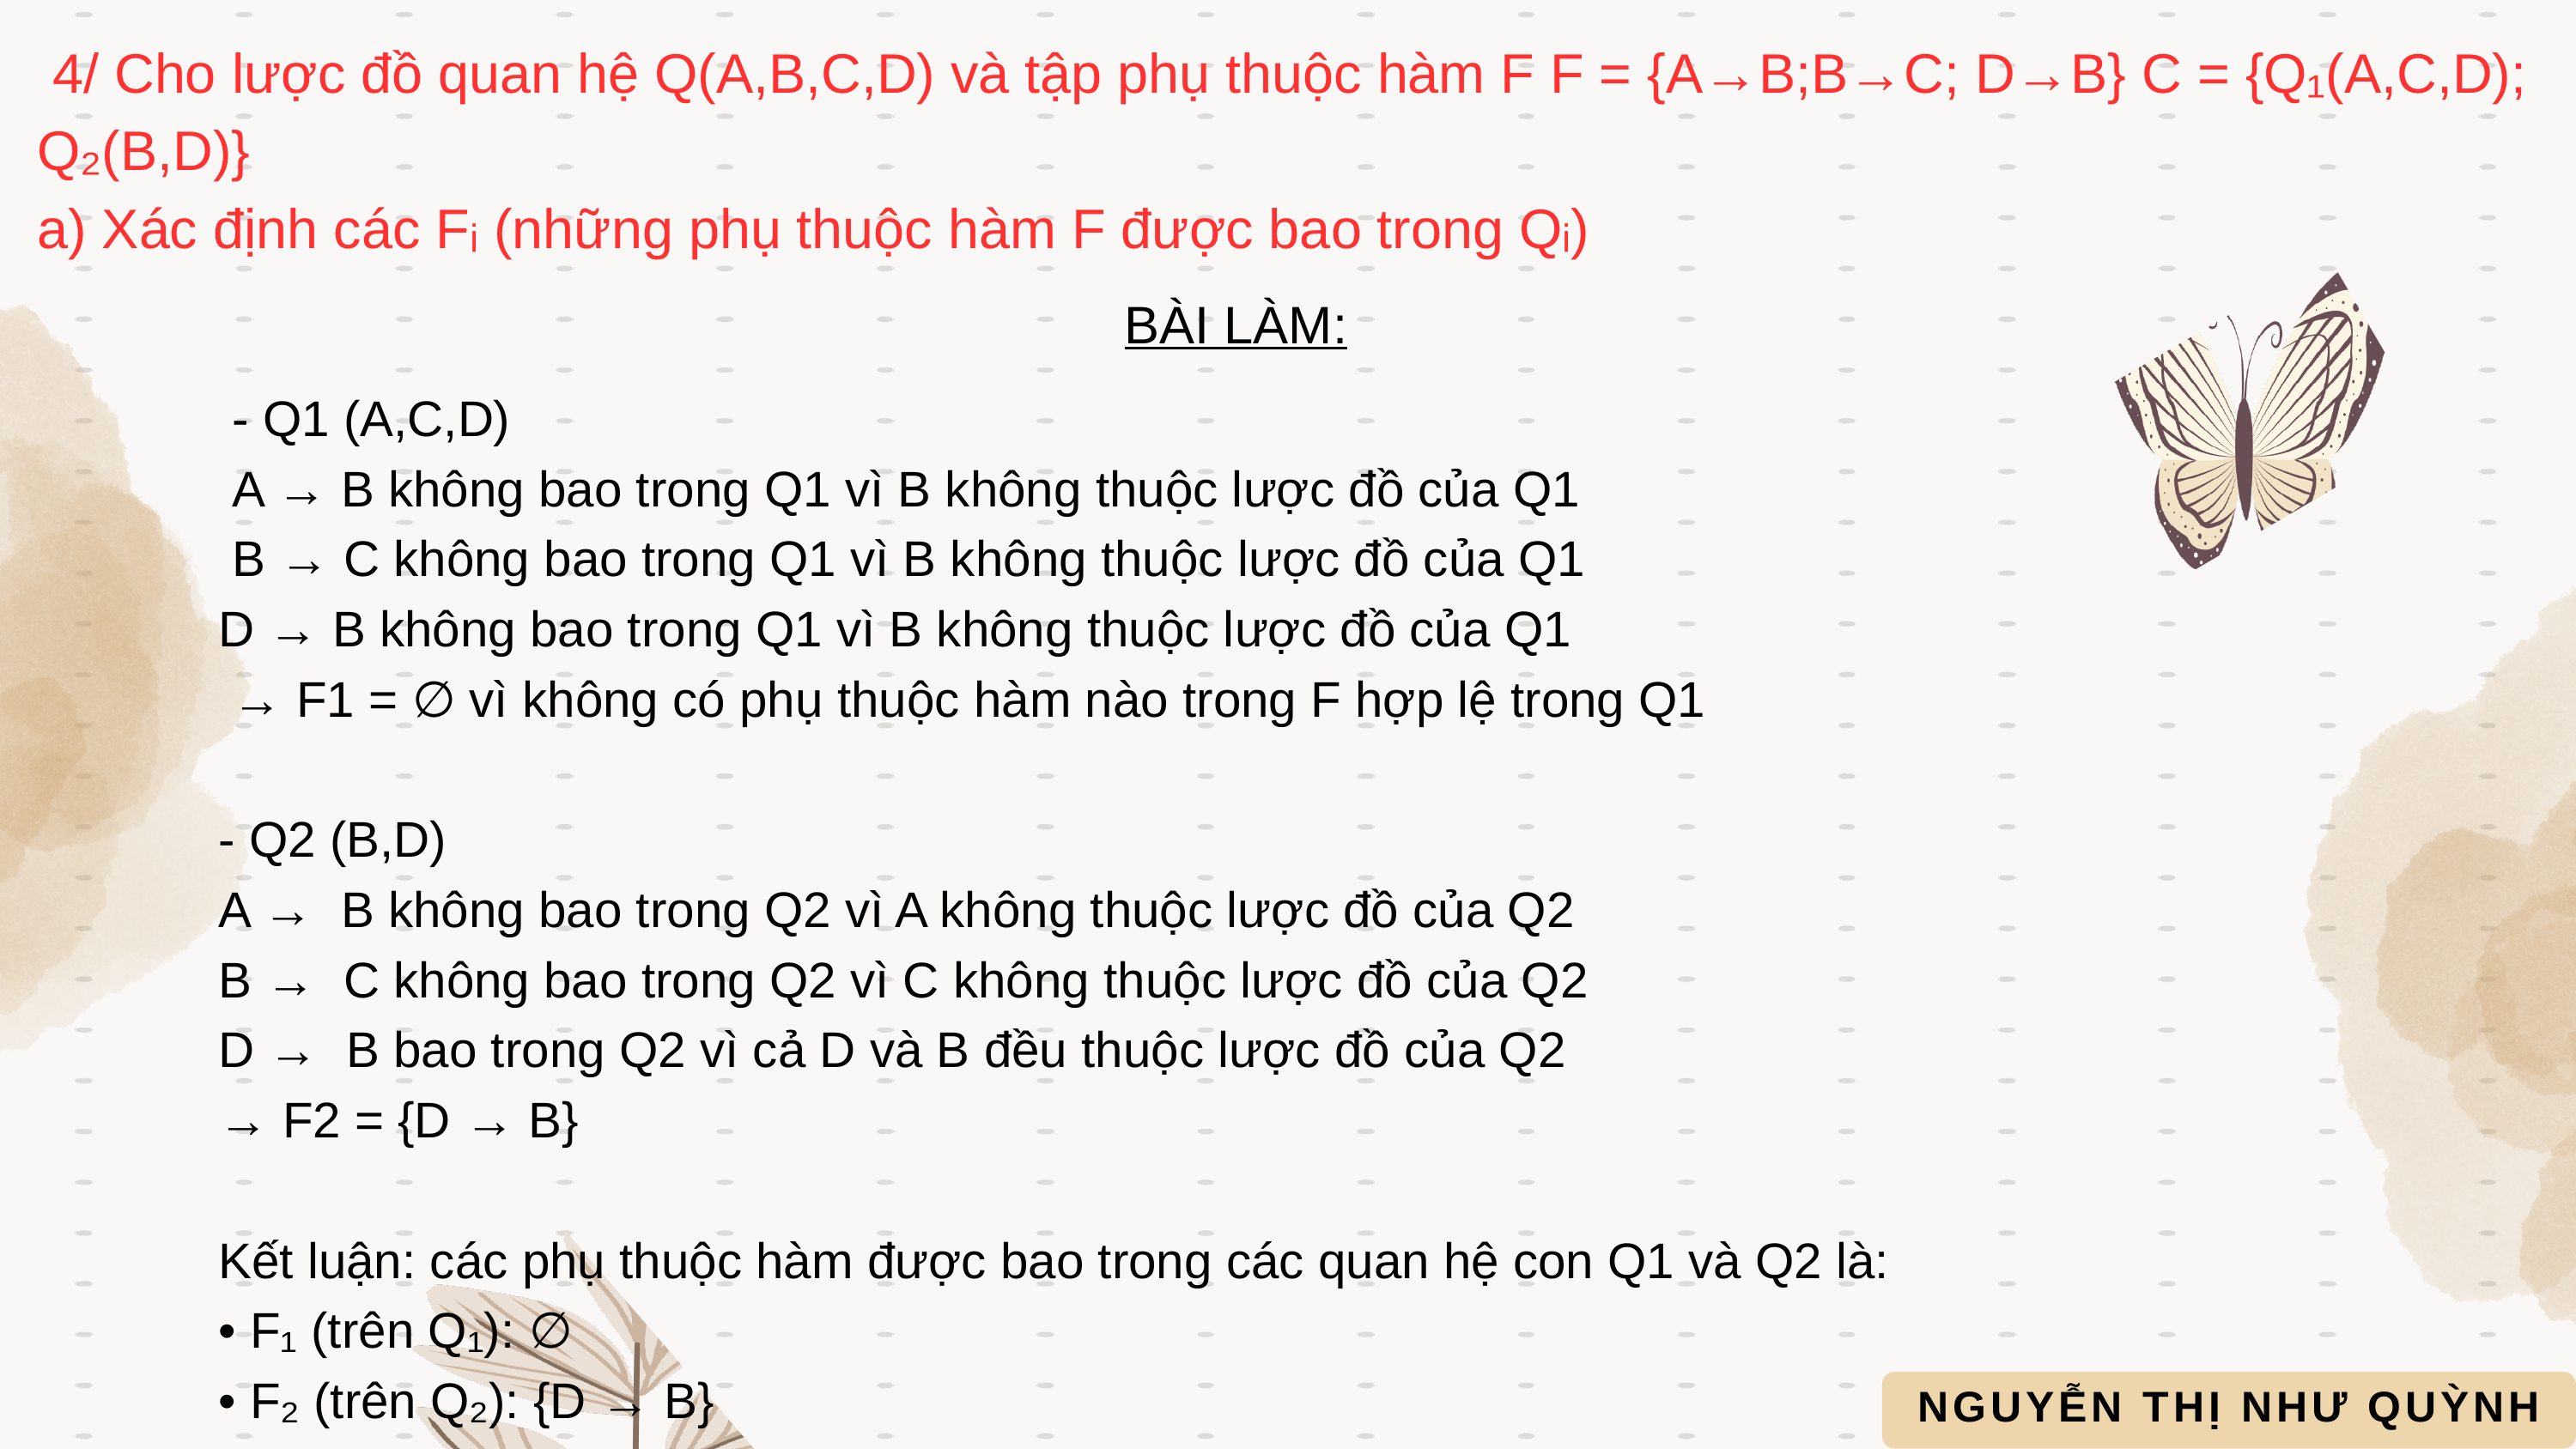

4/ Cho lược đồ quan hệ Q(A,B,C,D) và tập phụ thuộc hàm F F = {A→B;B→C; D→B} C = {Q₁(A,C,D); Q₂(B,D)}
a) Xác định các Fᵢ (những phụ thuộc hàm F được bao trong Qᵢ)
BÀI LÀM:

 - Q1 (A,C,D)
 A → B không bao trong Q1 vì B không thuộc lược đồ của Q1
 B → C không bao trong Q1 vì B không thuộc lược đồ của Q1
D → B không bao trong Q1 vì B không thuộc lược đồ của Q1
 → F1 = ∅ vì không có phụ thuộc hàm nào trong F hợp lệ trong Q1

- Q2 (B,D)
A →  B không bao trong Q2 vì A không thuộc lược đồ của Q2
B →  C không bao trong Q2 vì C không thuộc lược đồ của Q2
D →  B bao trong Q2 vì cả D và B đều thuộc lược đồ của Q2
→ F2 = {D → B}

Kết luận: các phụ thuộc hàm được bao trong các quan hệ con Q1 và Q2 là:
• F₁ (trên Q₁): ∅
• F₂ (trên Q₂): {D → B}

NGUYỄN THỊ NHƯ QUỲNH